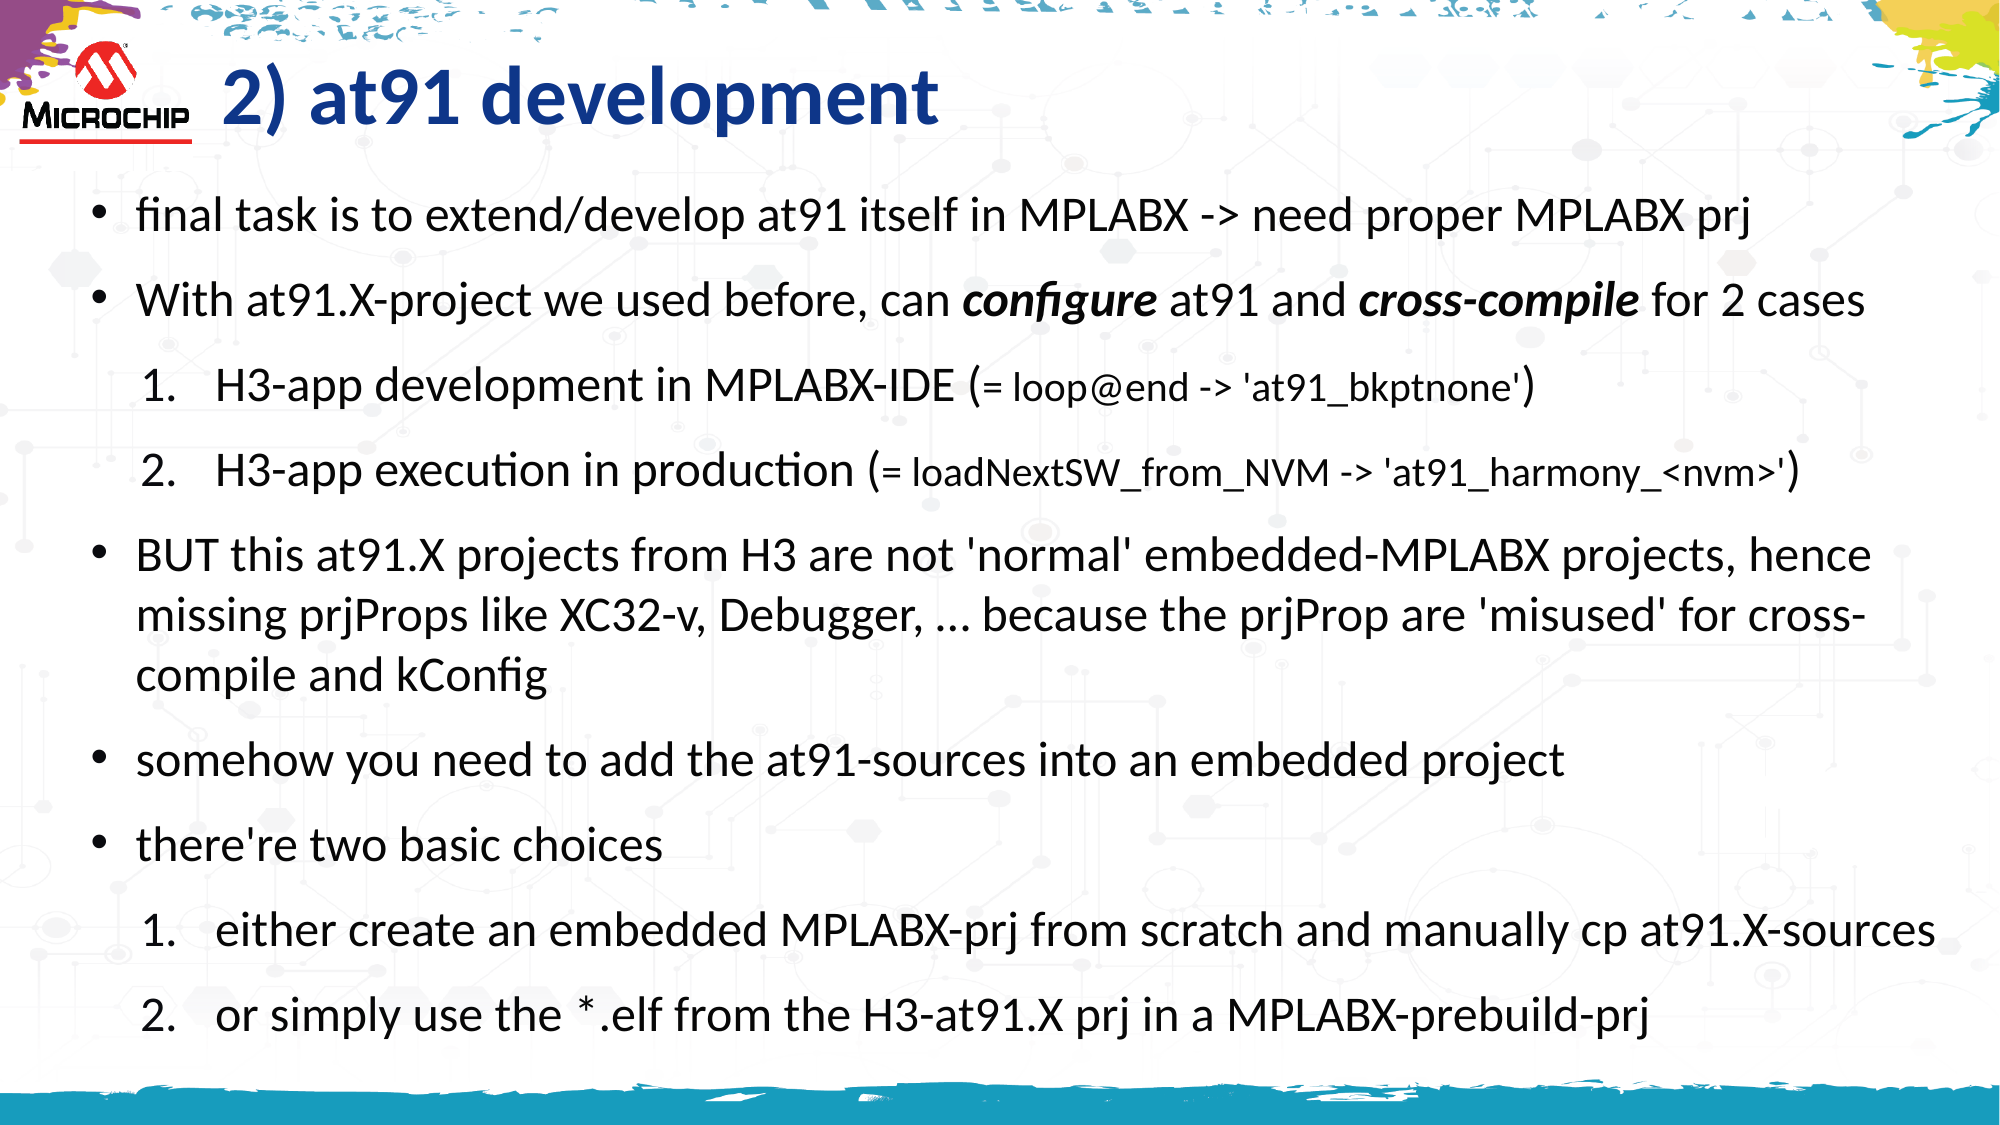

# 2) at91 development
final task is to extend/develop at91 itself in MPLABX -> need proper MPLABX prj
With at91.X-project we used before, can configure at91 and cross-compile for 2 cases
H3-app development in MPLABX-IDE (= loop@end -> 'at91_bkptnone')
H3-app execution in production (= loadNextSW_from_NVM -> 'at91_harmony_<nvm>')
BUT this at91.X projects from H3 are not 'normal' embedded-MPLABX projects, hence missing prjProps like XC32-v, Debugger, … because the prjProp are 'misused' for cross-compile and kConfig
somehow you need to add the at91-sources into an embedded project
there're two basic choices
either create an embedded MPLABX-prj from scratch and manually cp at91.X-sources
or simply use the *.elf from the H3-at91.X prj in a MPLABX-prebuild-prj